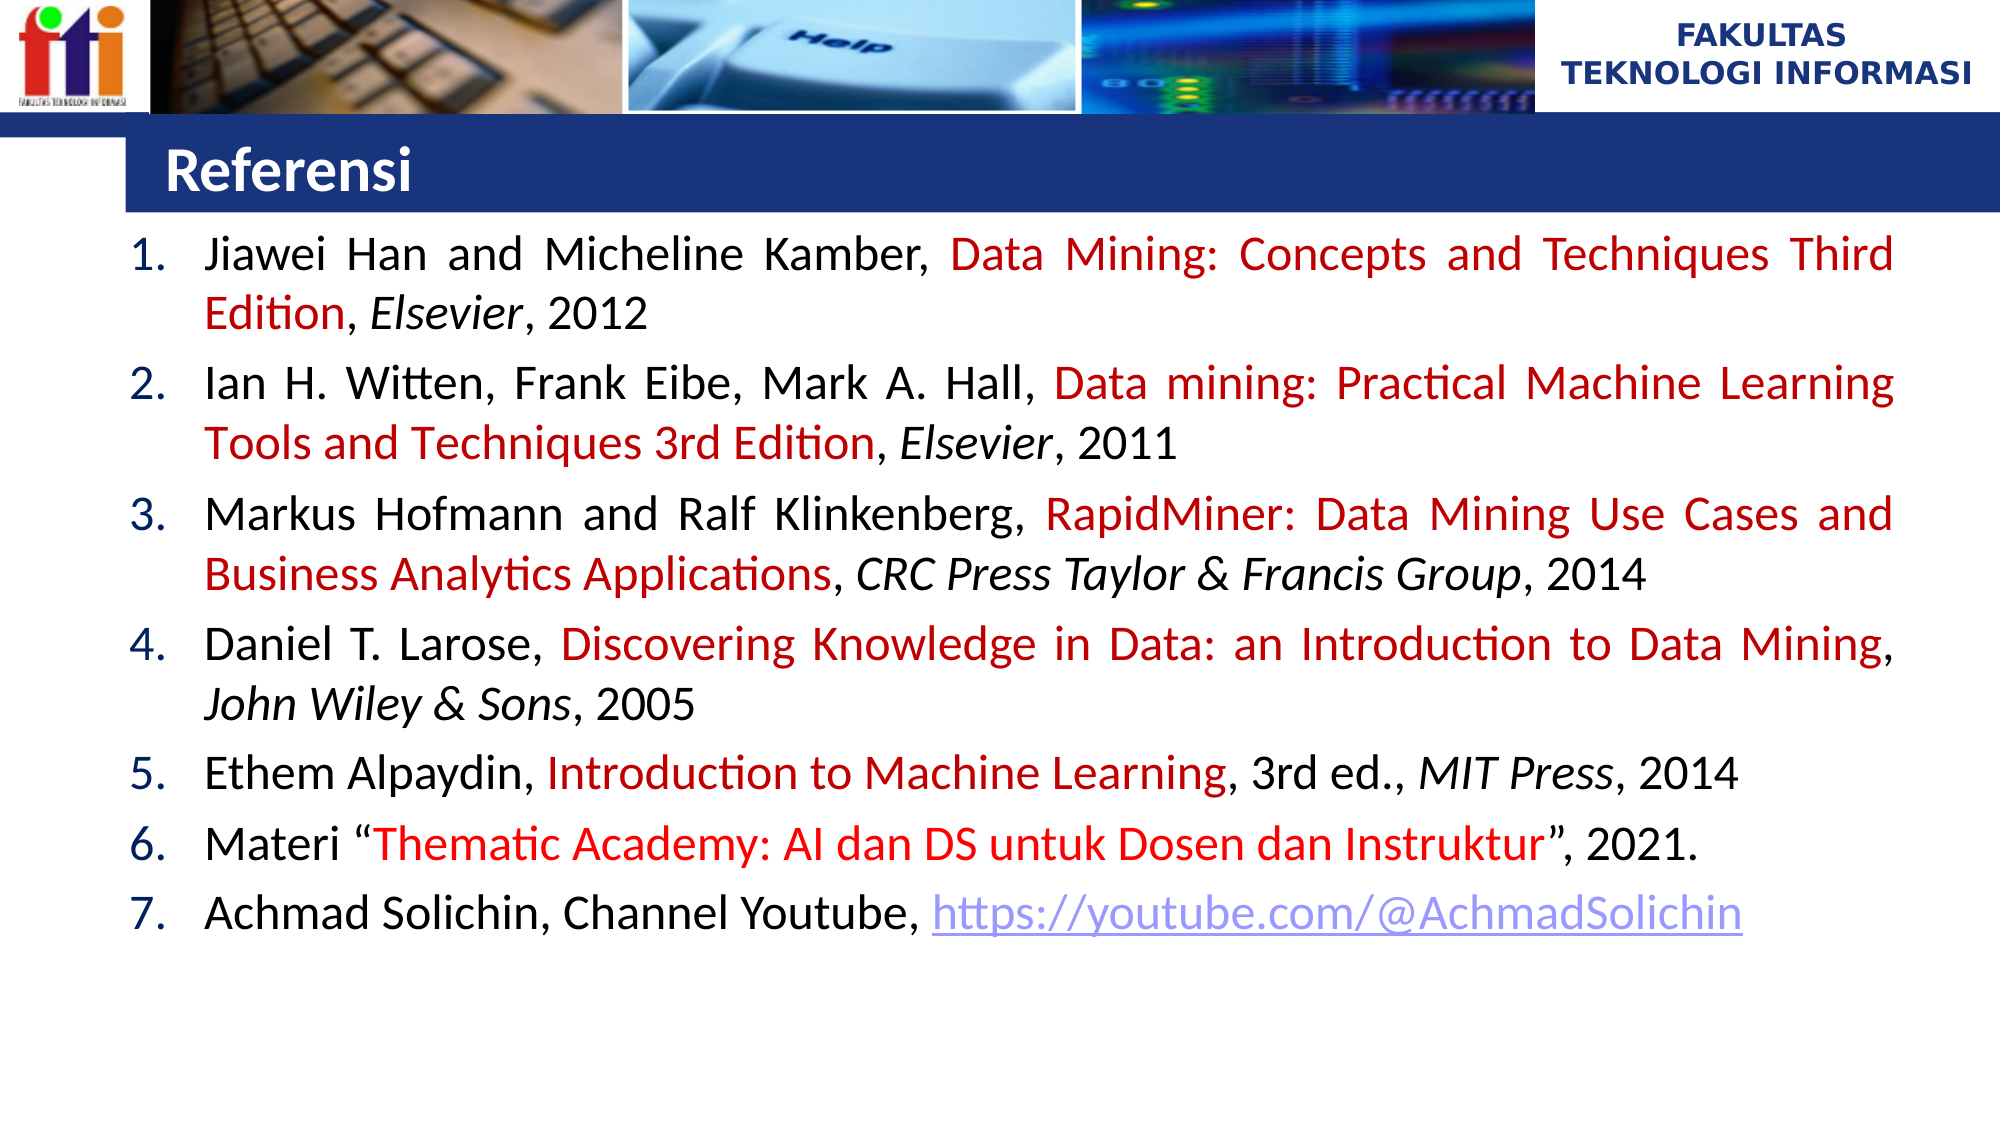

# Referensi
Jiawei Han and Micheline Kamber, Data Mining: Concepts and Techniques Third Edition, Elsevier, 2012
Ian H. Witten, Frank Eibe, Mark A. Hall, Data mining: Practical Machine Learning Tools and Techniques 3rd Edition, Elsevier, 2011
Markus Hofmann and Ralf Klinkenberg, RapidMiner: Data Mining Use Cases and Business Analytics Applications, CRC Press Taylor & Francis Group, 2014
Daniel T. Larose, Discovering Knowledge in Data: an Introduction to Data Mining, John Wiley & Sons, 2005
Ethem Alpaydin, Introduction to Machine Learning, 3rd ed., MIT Press, 2014
Materi “Thematic Academy: AI dan DS untuk Dosen dan Instruktur”, 2021.
Achmad Solichin, Channel Youtube, https://youtube.com/@AchmadSolichin